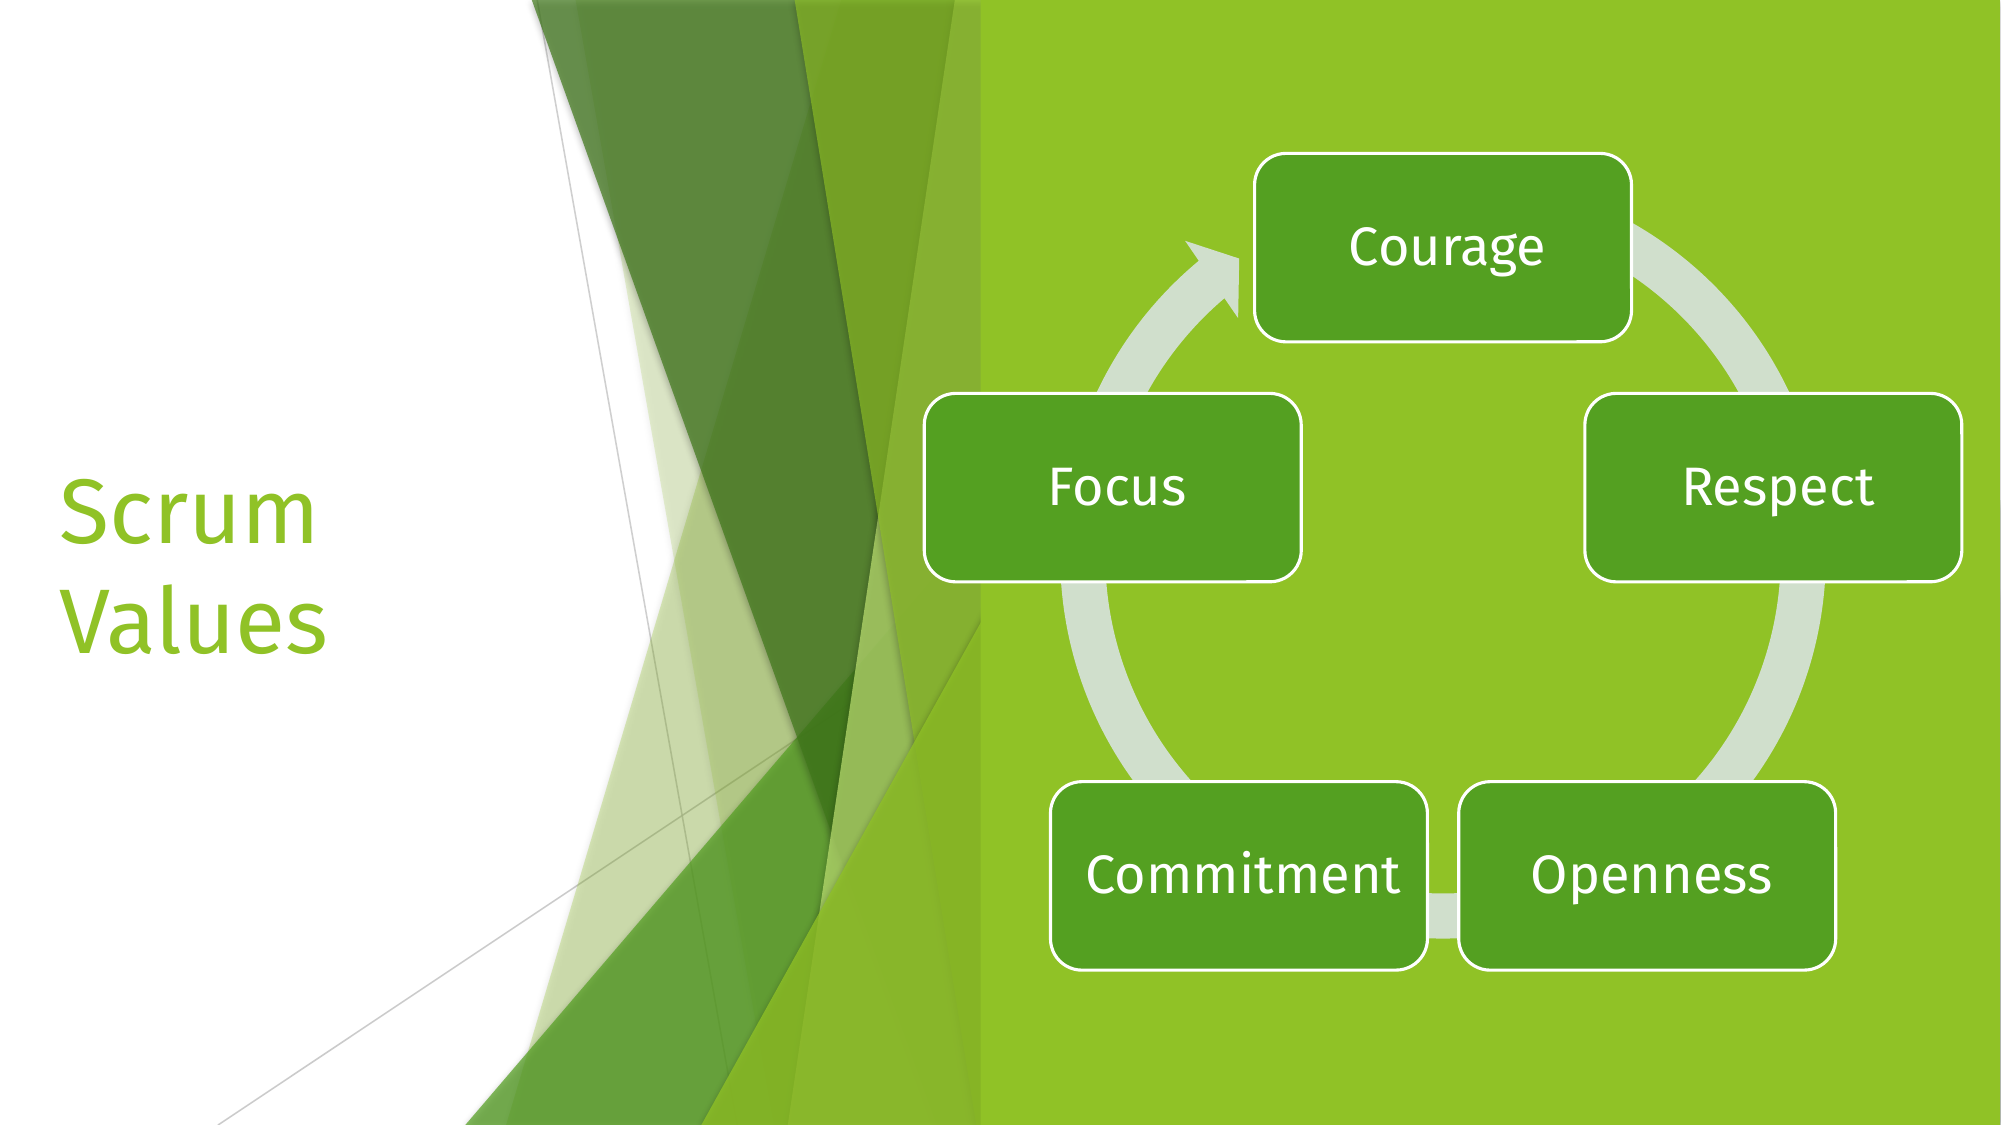

Courage
Respect
Openness
Commitment
Focus
# Scrum Values